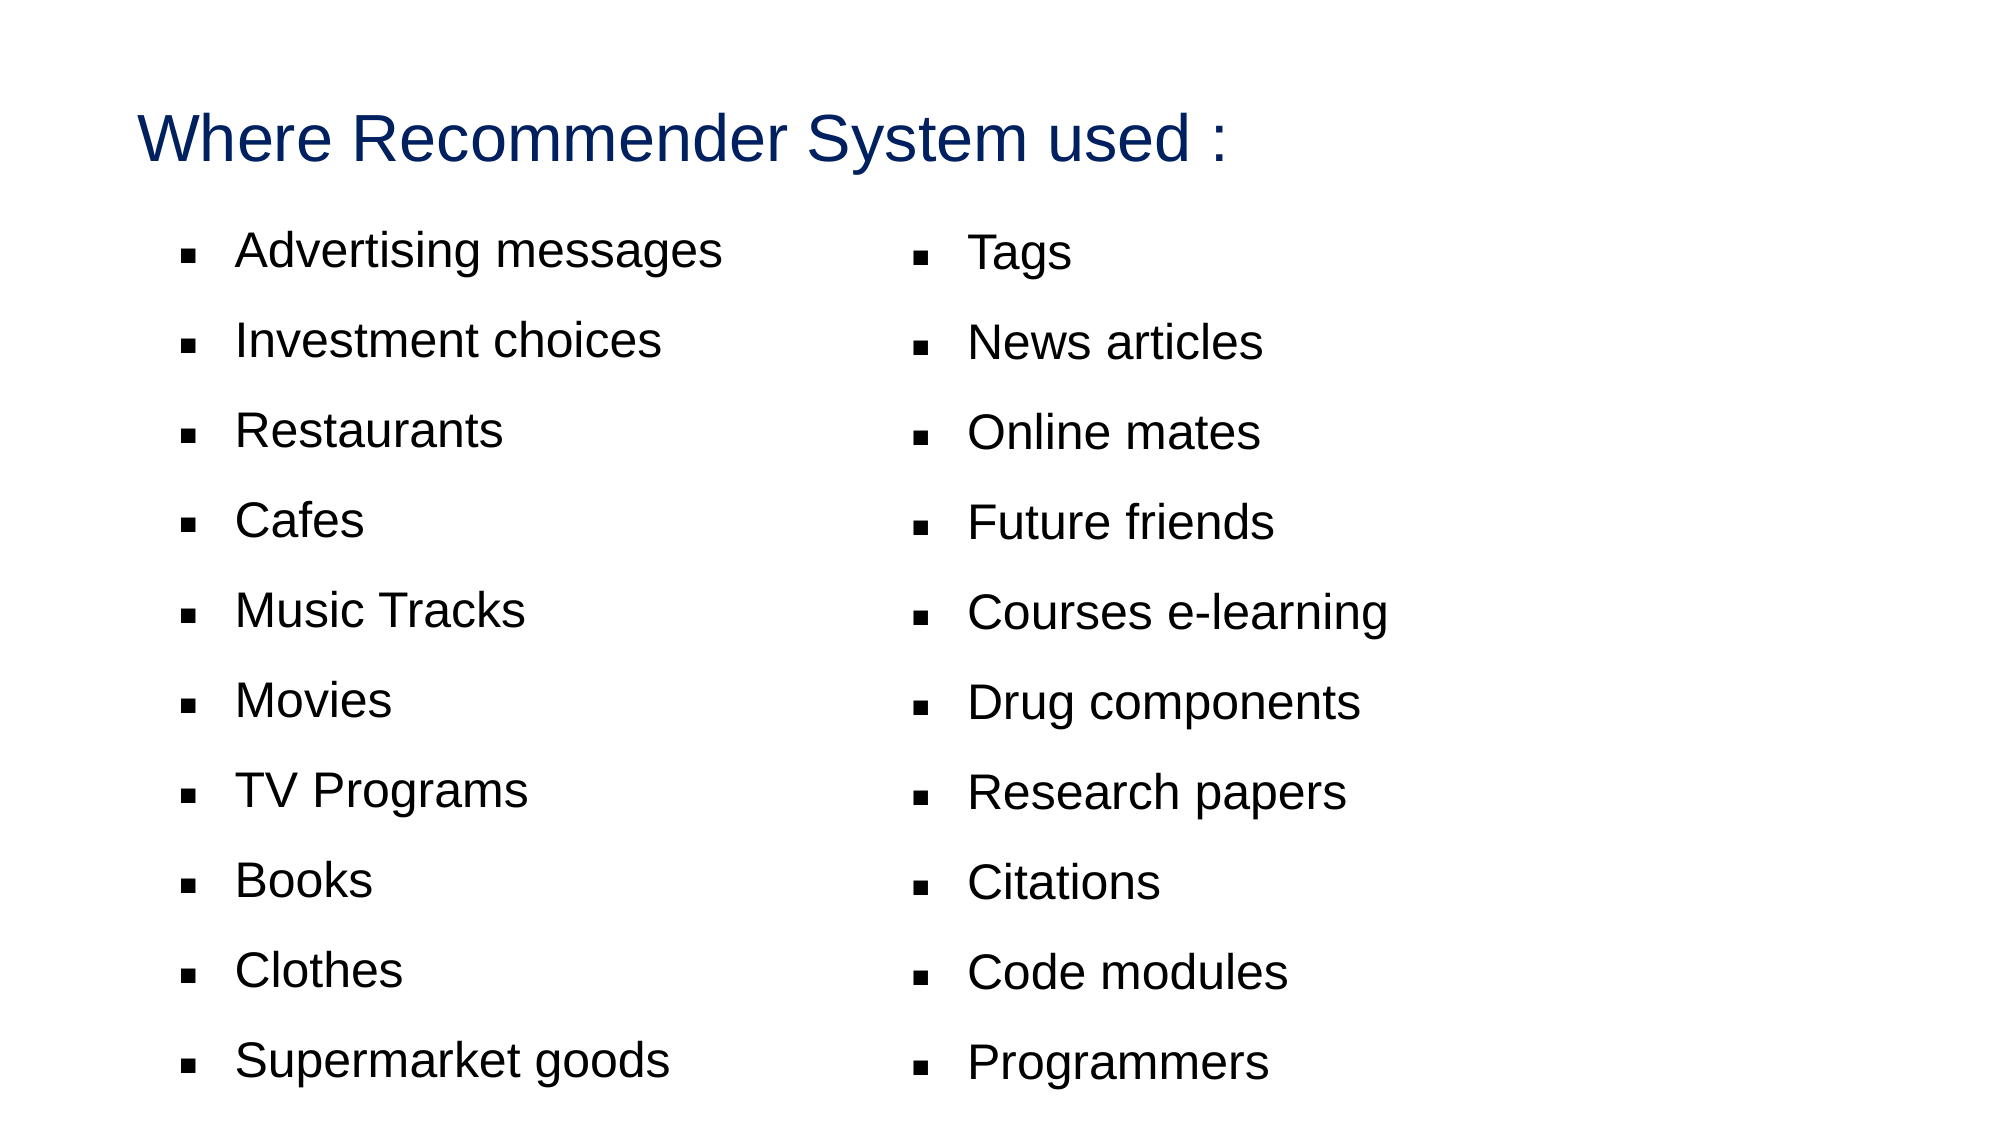

Where Recommender System used :
Advertising messages
Investment choices
Restaurants
Cafes
Music Tracks
Movies
TV Programs
Books
Clothes
Supermarket goods

Tags
News articles
Online mates
Future friends
Courses e-learning
Drug components
Research papers
Citations
Code modules
Programmers